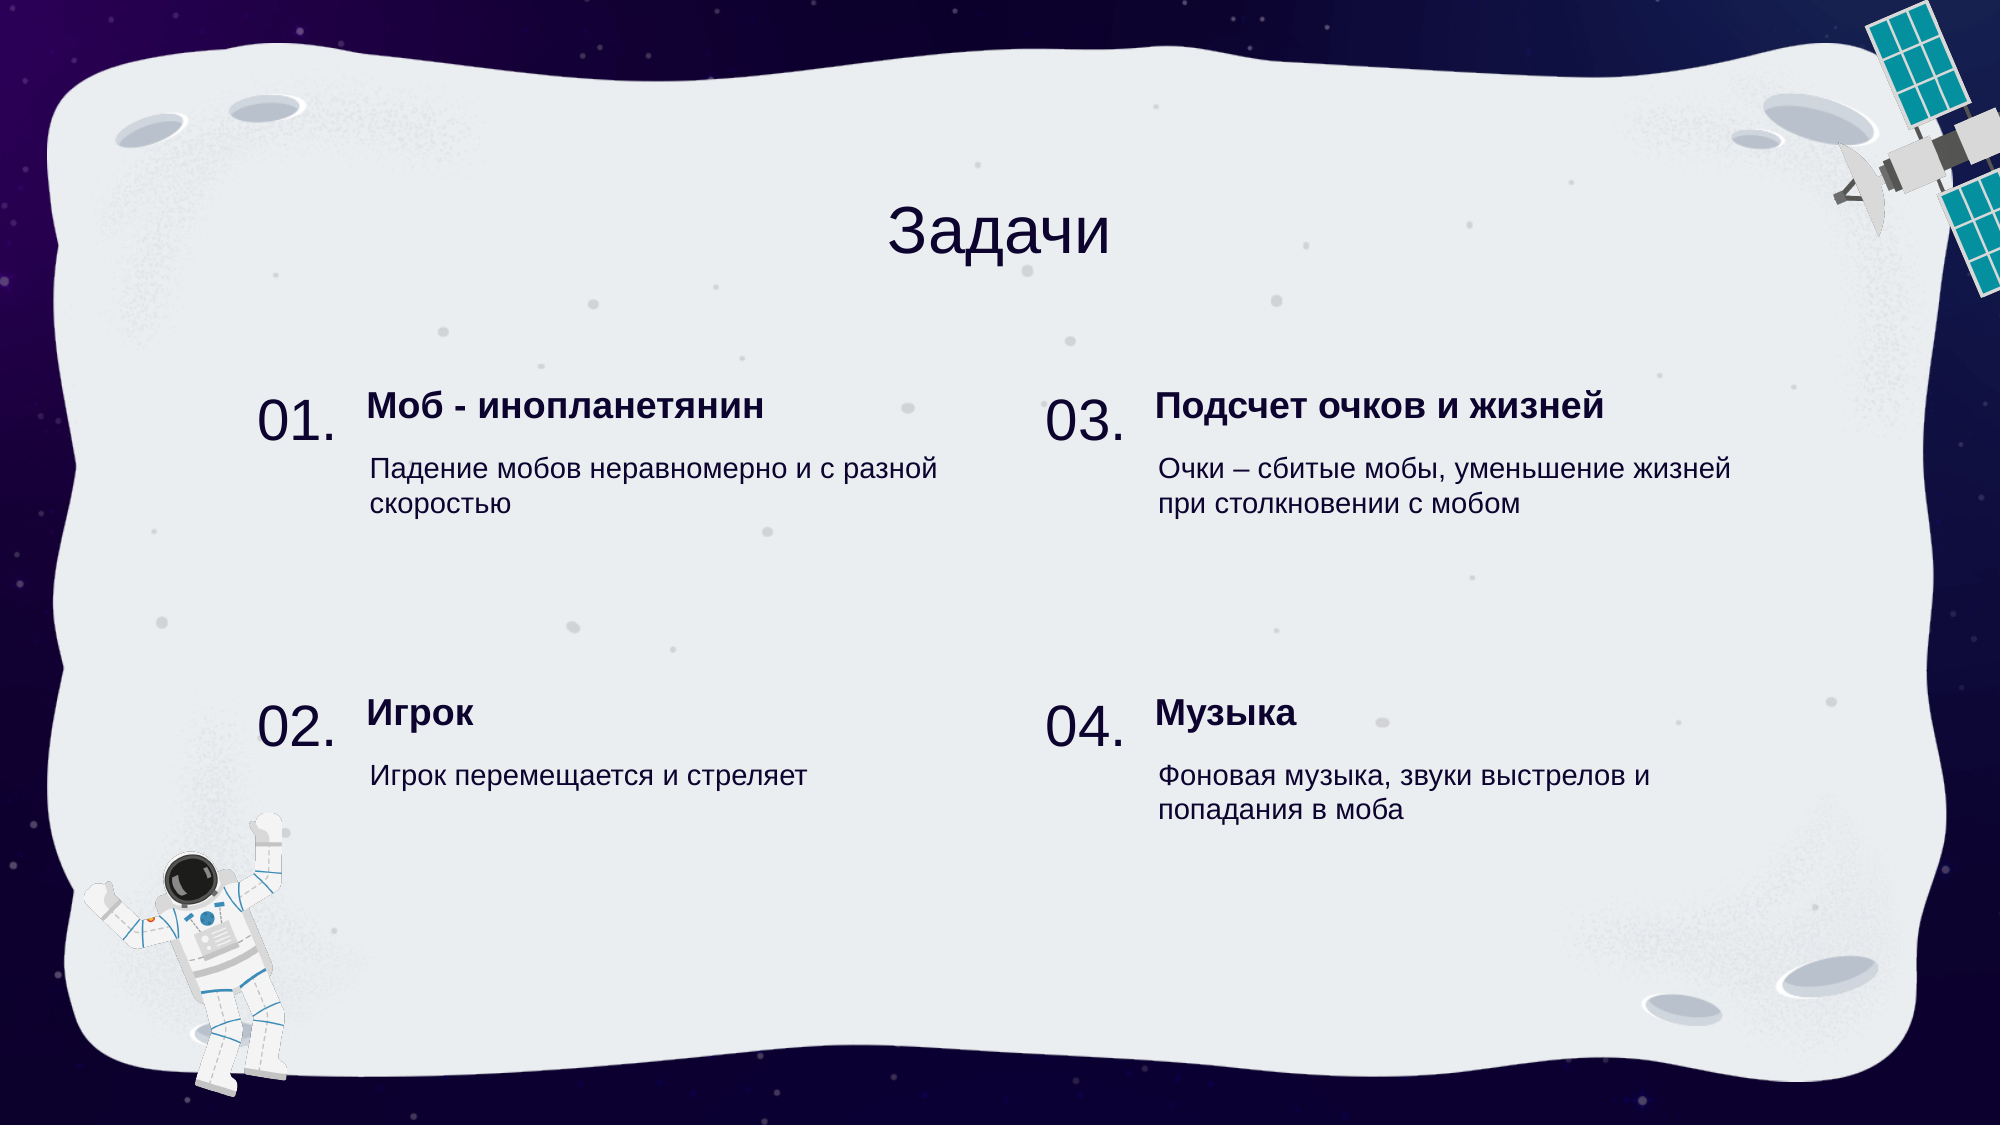

Задачи
01.
Моб - инопланетянин
03.
Подсчет очков и жизней
Падение мобов неравномерно и с разной скоростью
Очки – сбитые мобы, уменьшение жизней при столкновении с мобом
02.
Игрок
04.
Музыка
Игрок перемещается и стреляет
Фоновая музыка, звуки выстрелов и попадания в моба